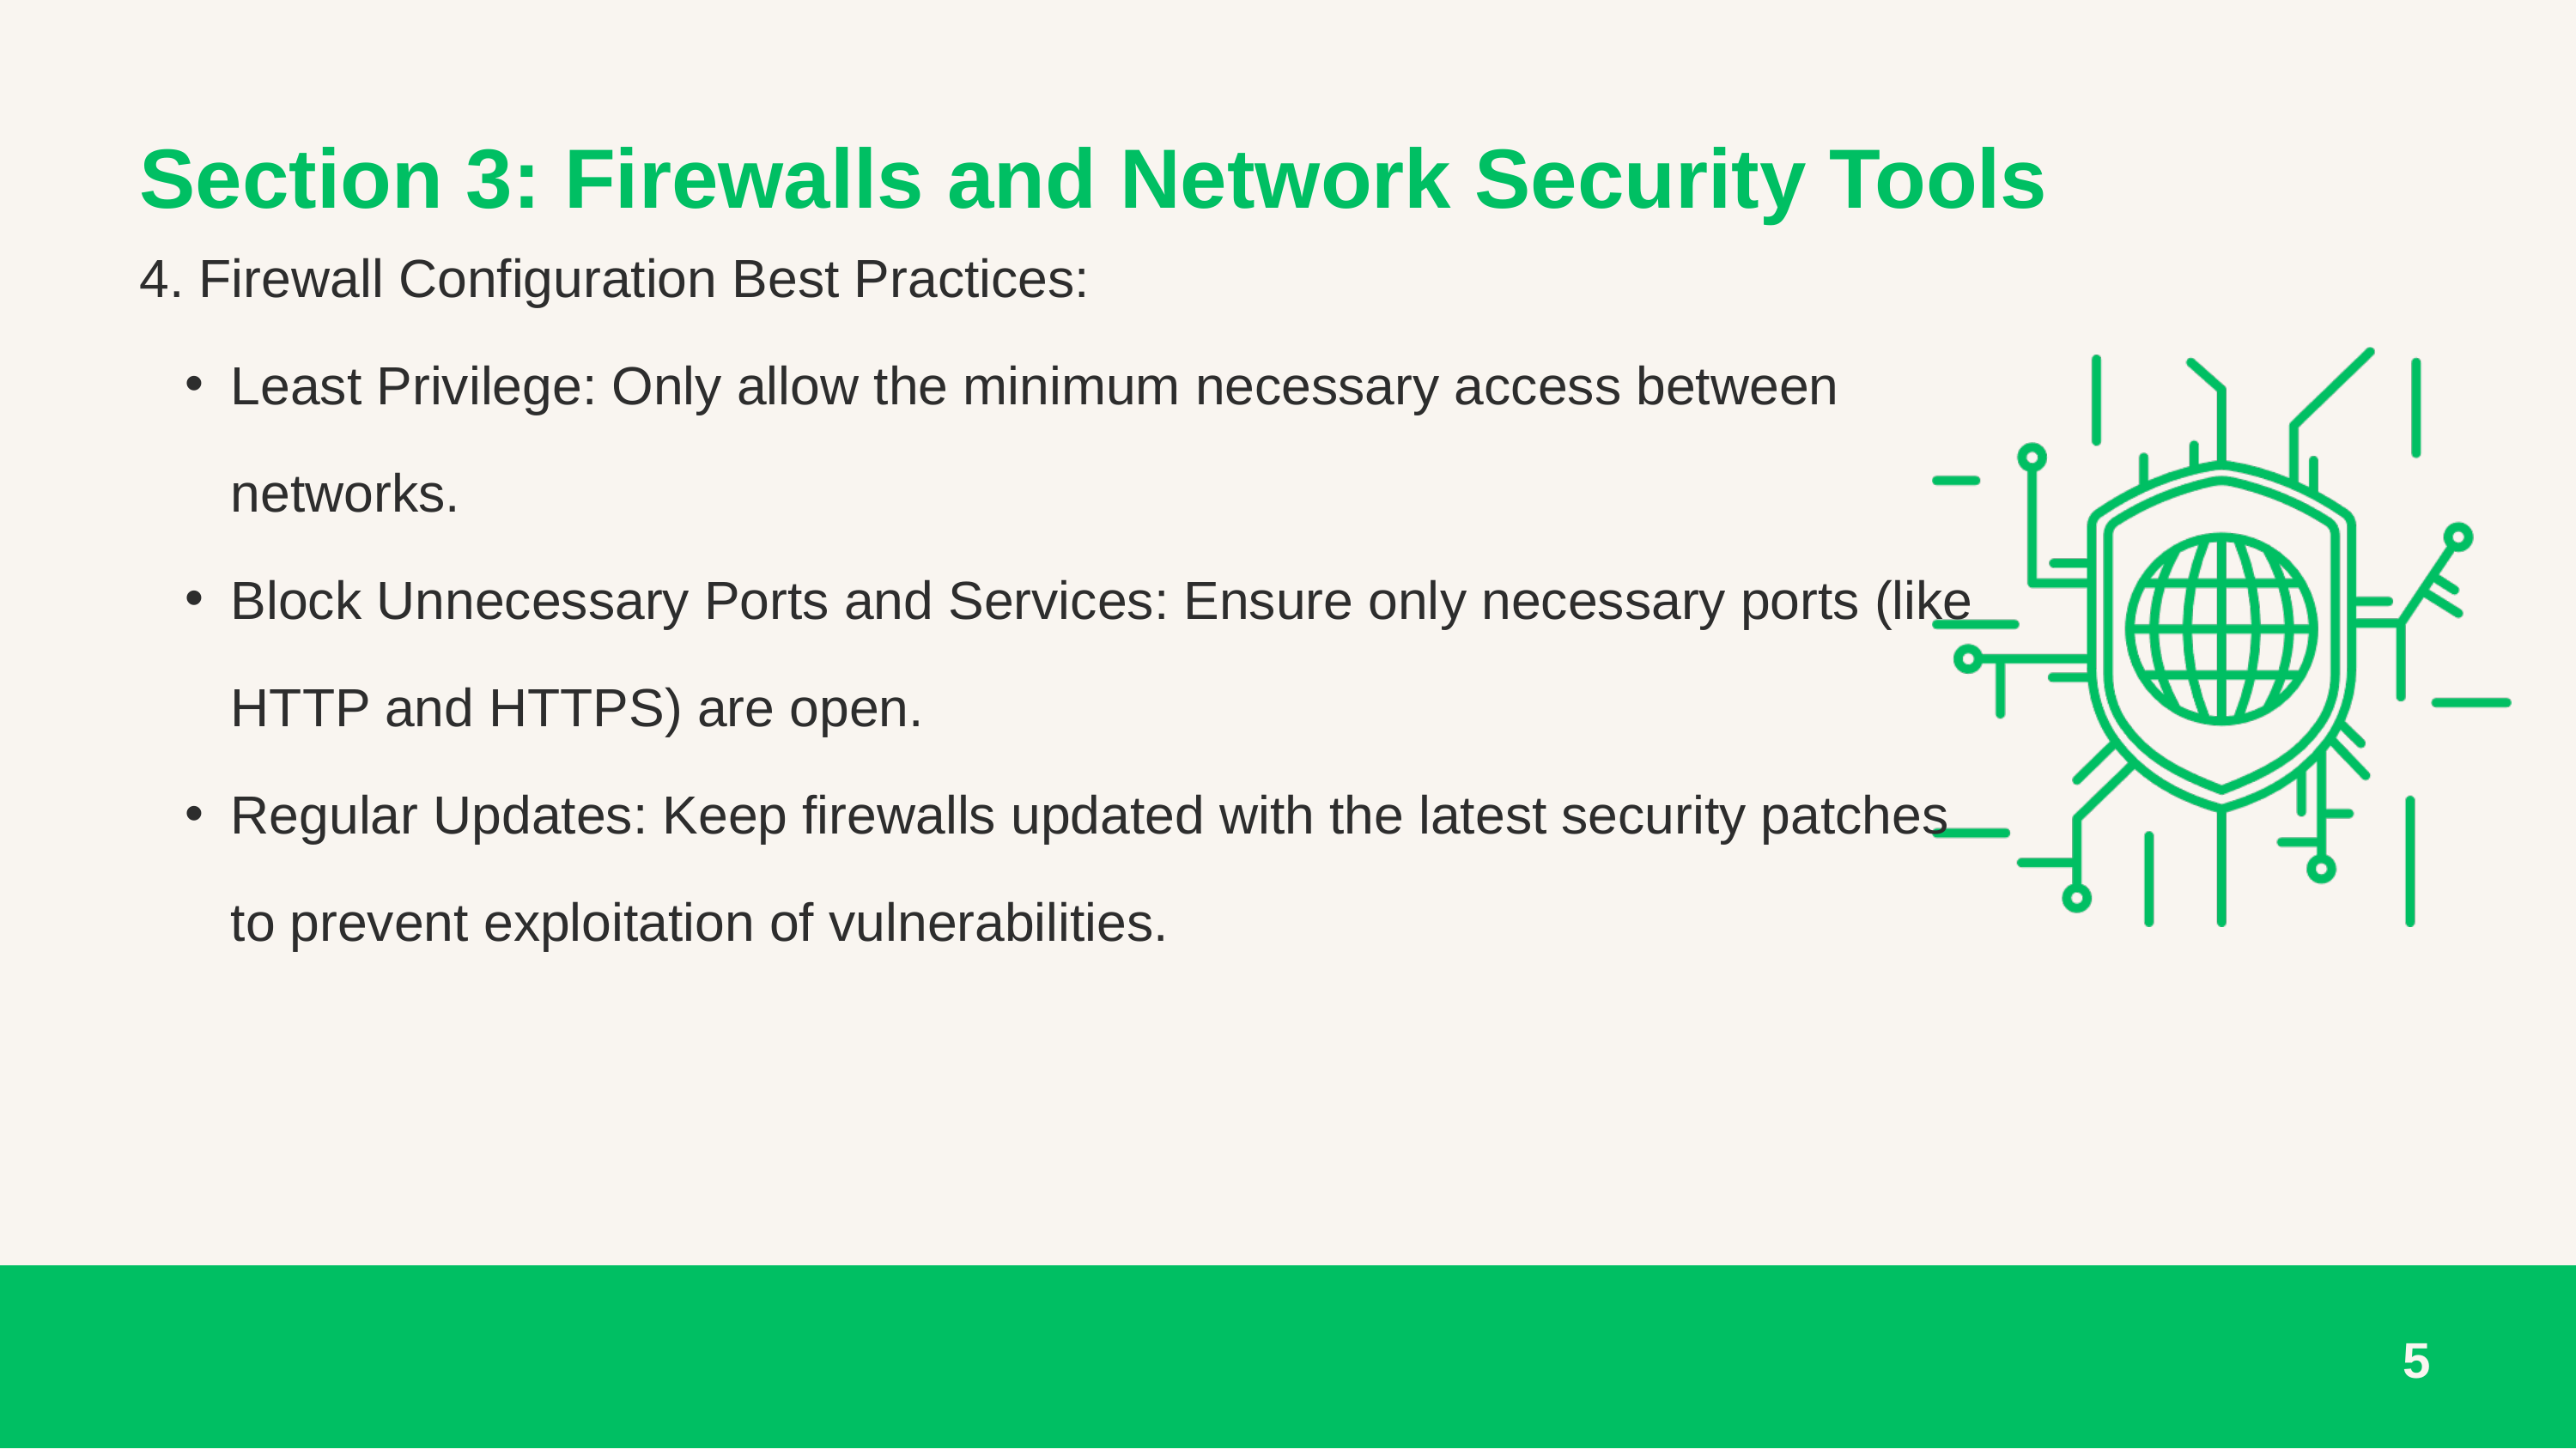

Section 3: Firewalls and Network Security Tools
4. Firewall Configuration Best Practices:
Least Privilege: Only allow the minimum necessary access between networks.
Block Unnecessary Ports and Services: Ensure only necessary ports (like HTTP and HTTPS) are open.
Regular Updates: Keep firewalls updated with the latest security patches to prevent exploitation of vulnerabilities.

5